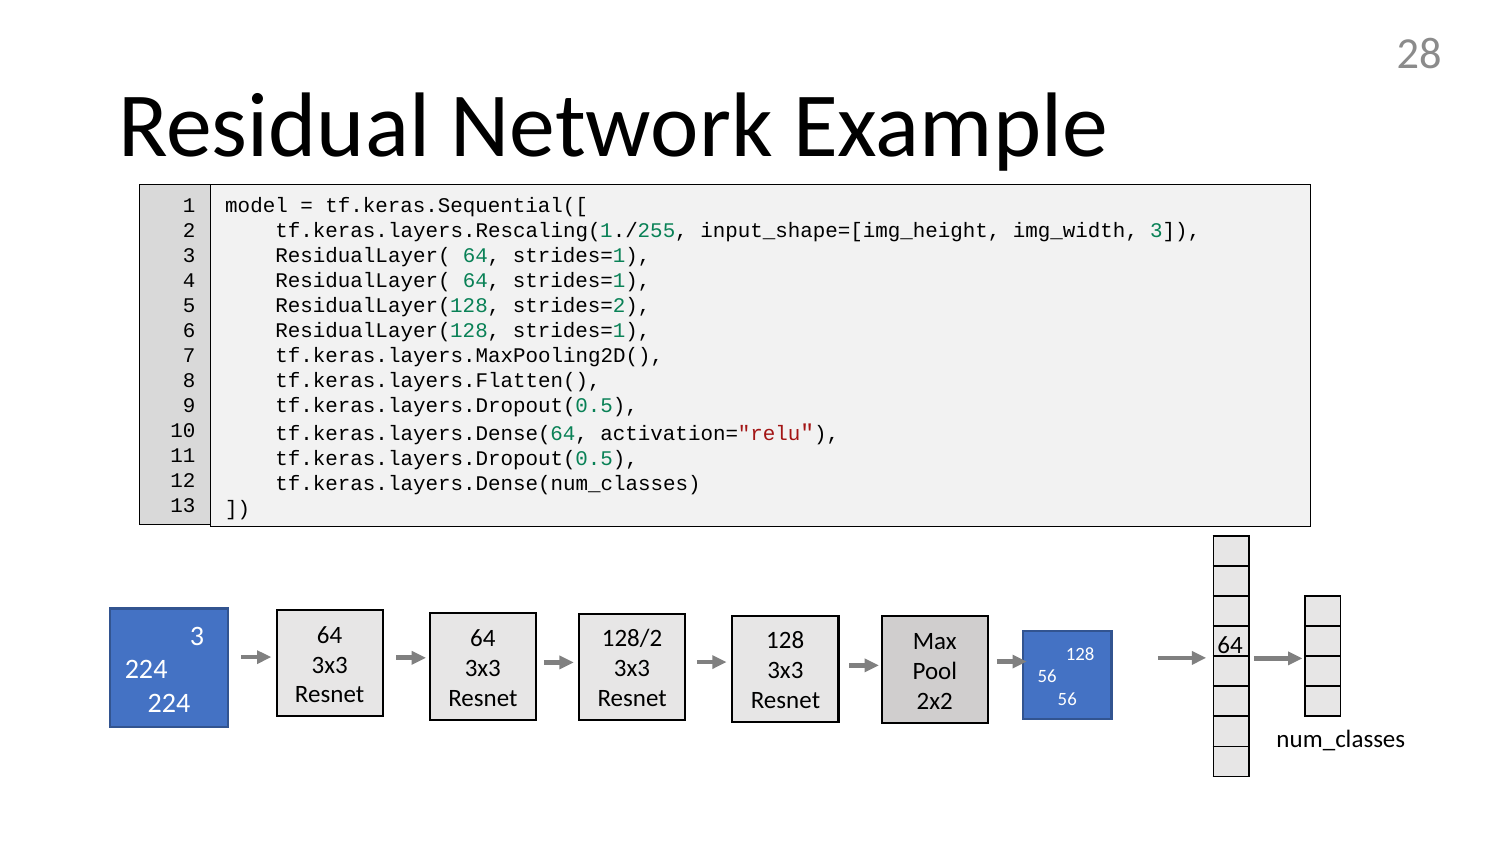

28
# Residual Network Example
1
2
3
4
5
6
7
8
9
10
11
12
13
model = tf.keras.Sequential([
    tf.keras.layers.Rescaling(1./255, input_shape=[img_height, img_width, 3]),
    ResidualLayer( 64, strides=1),
    ResidualLayer( 64, strides=1),
    ResidualLayer(128, strides=2),
    ResidualLayer(128, strides=1),
    tf.keras.layers.MaxPooling2D(),
    tf.keras.layers.Flatten(),
    tf.keras.layers.Dropout(0.5),
    tf.keras.layers.Dense(64, activation="relu"),
    tf.keras.layers.Dropout(0.5),
    tf.keras.layers.Dense(num_classes)
])
How many parameters?
|  |
| --- |
|  |
|  |
|  |
|  |
|  |
|  |
|  |
|  |
| --- |
|  |
|  |
|  |
         3
224
224
64
3x3
Resnet
64
3x3
Resnet
128/2
3x3
Resnet
128
3x3
Resnet
64
Max
Pool
2x2
      128
56
56
num_classes